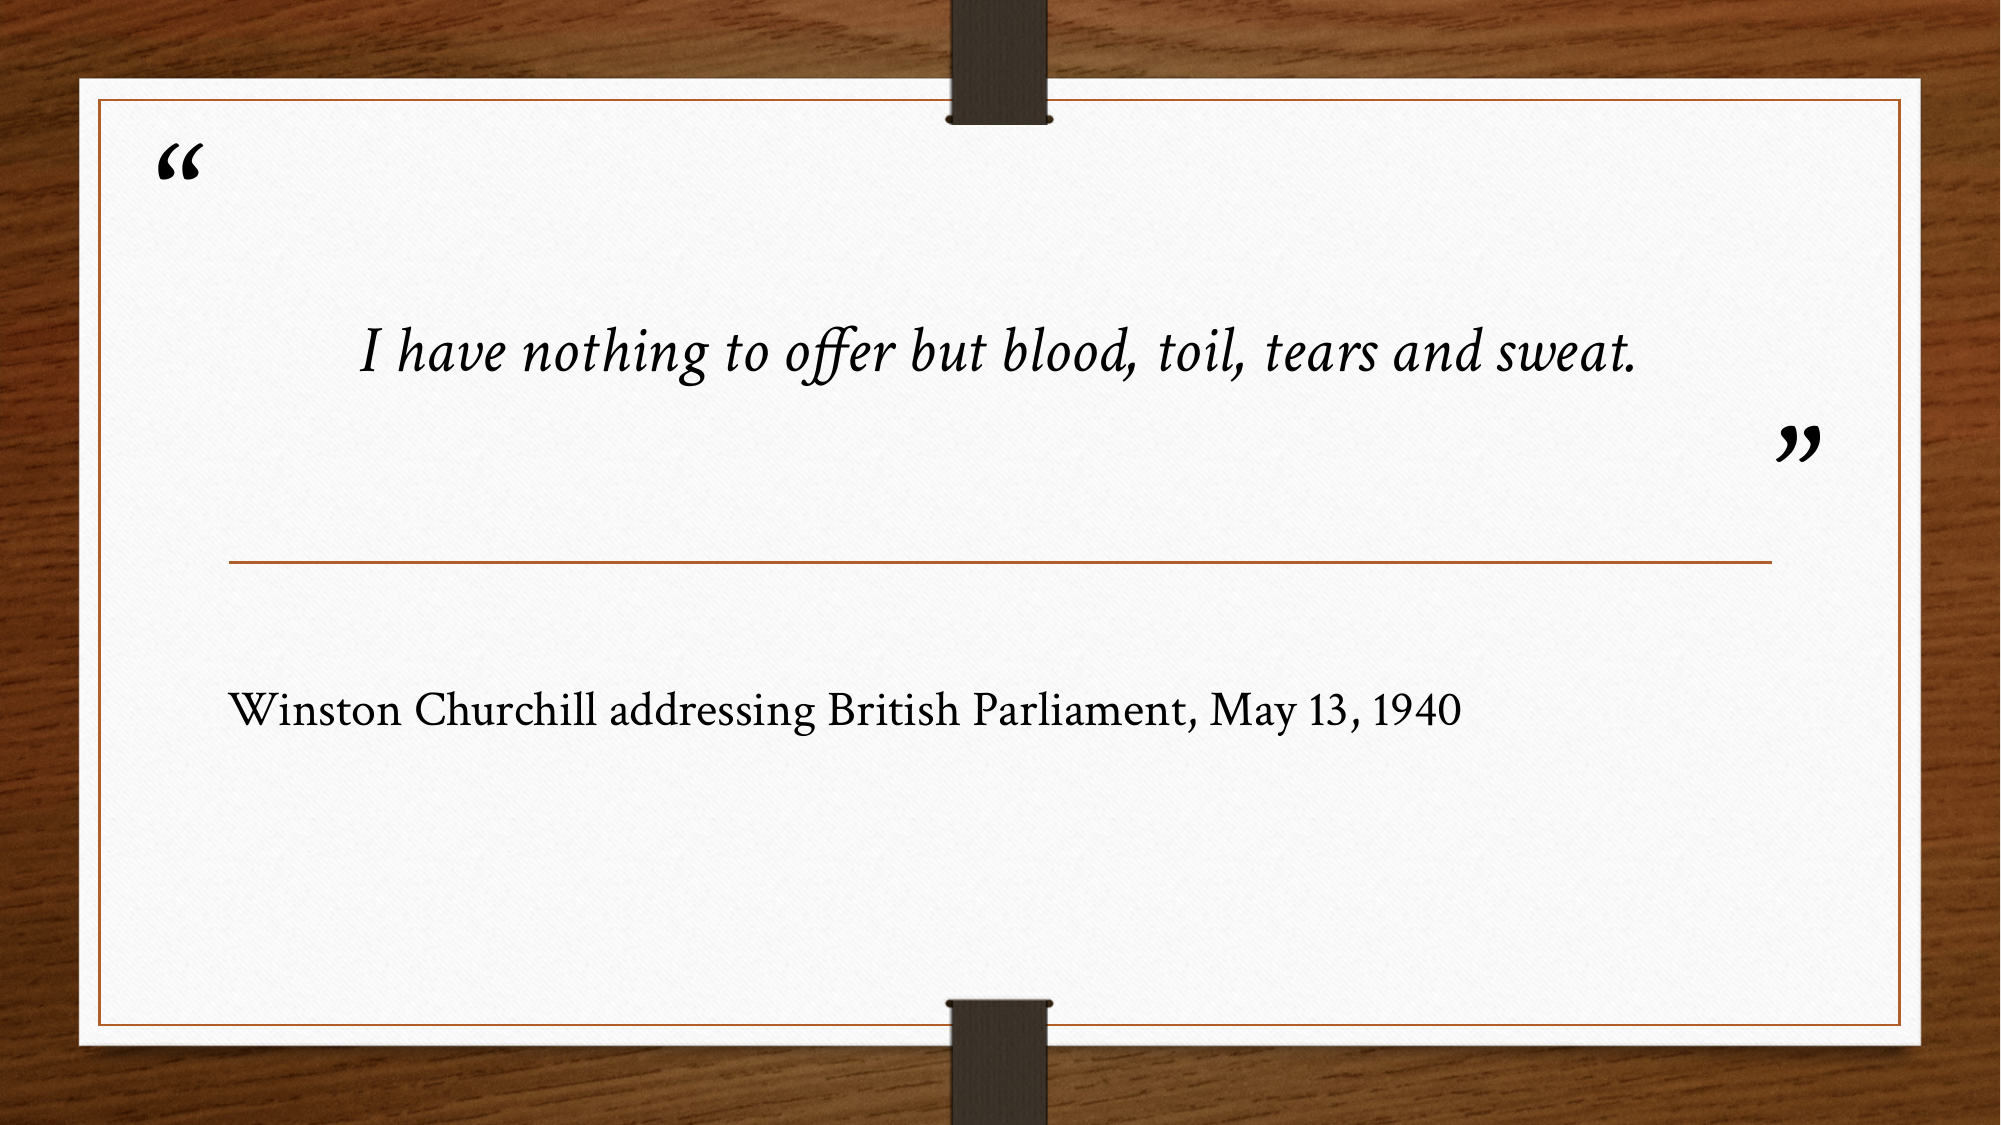

# I have nothing to offer but blood, toil, tears and sweat.
Winston Churchill addressing British Parliament, May 13, 1940